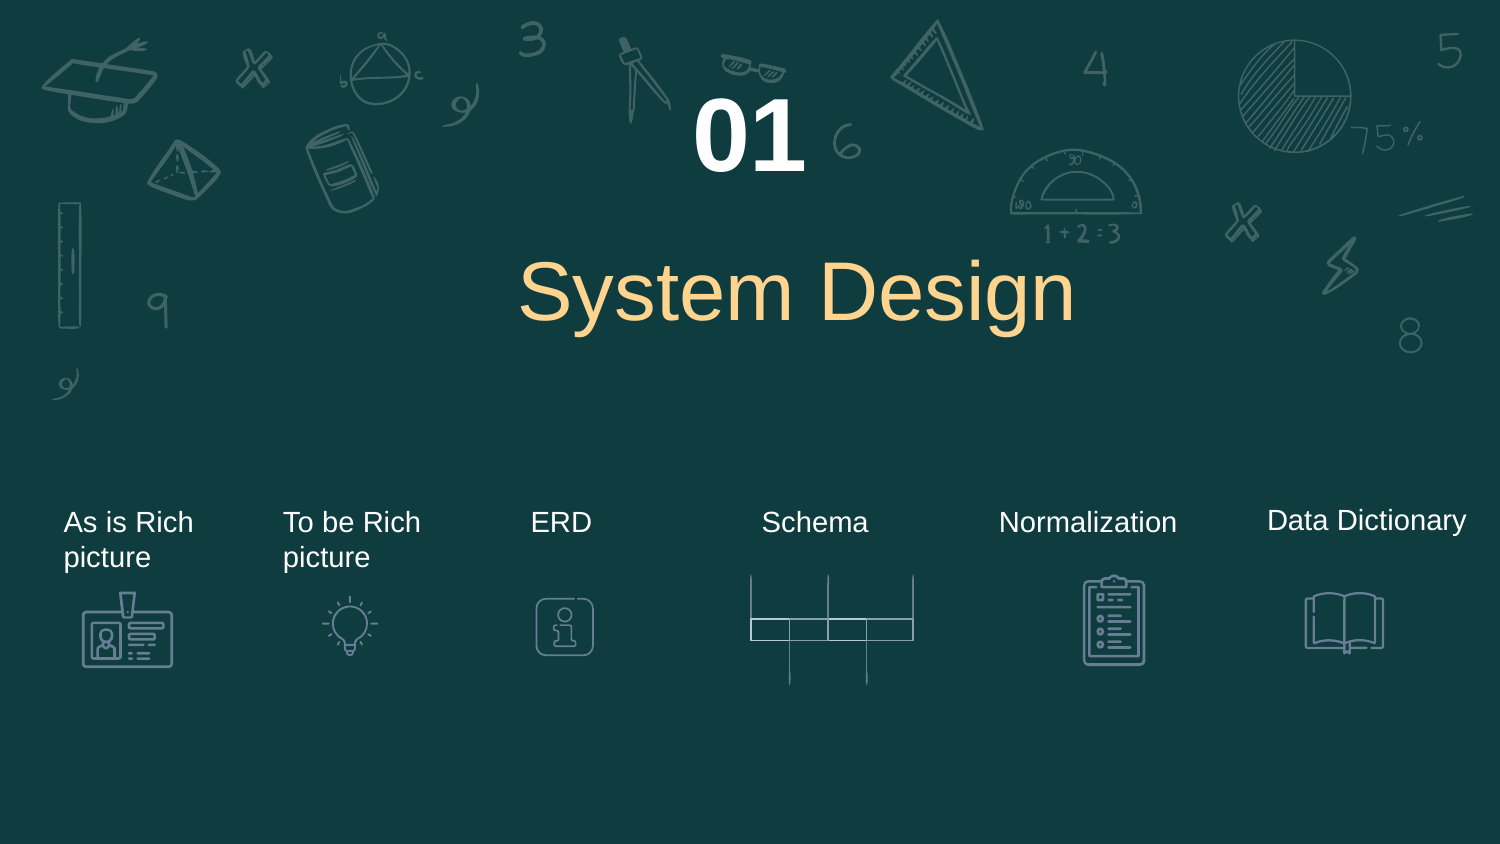

# 01
System Design
Data Dictionary
As is Rich picture
To be Rich picture
ERD
Schema
Normalization